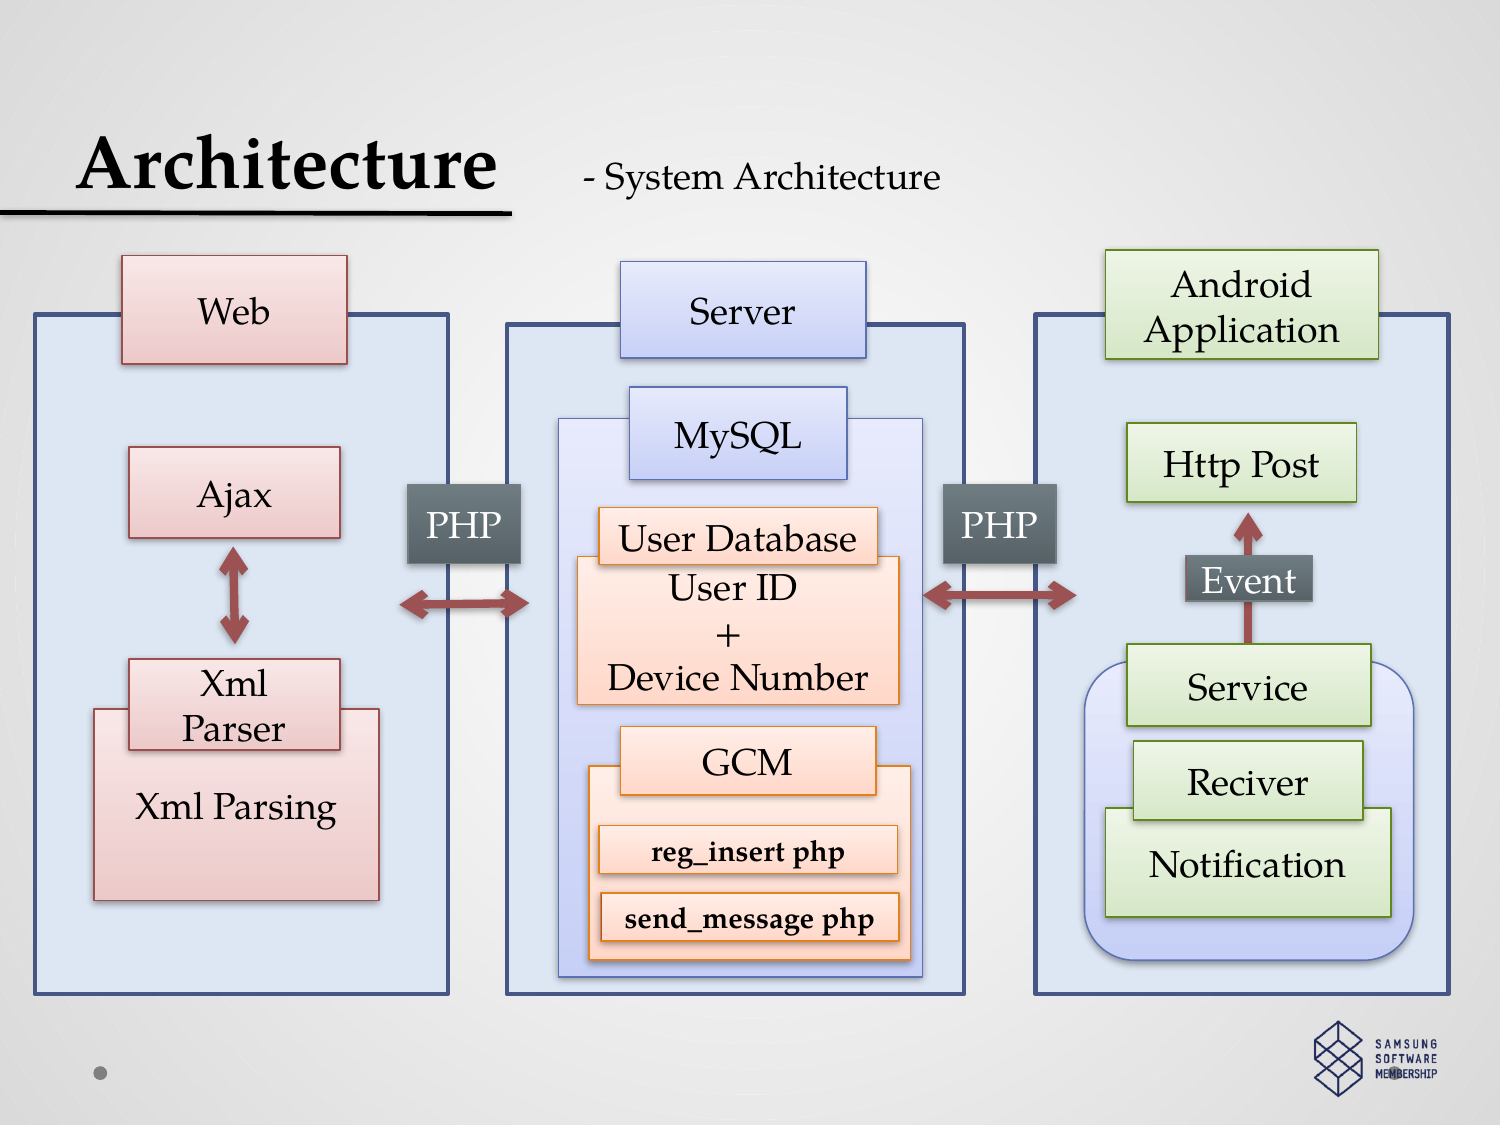

Architecture

- System Architecture
Android Application
E
Http Post
Web
Server

MySQL

Ajax
PHP
PHP
User Database
Event
User ID
+
Device Number
Service
Xml Parser

Xml Parsing
GCM
Reciver

Notification
reg_insert php
send_message php